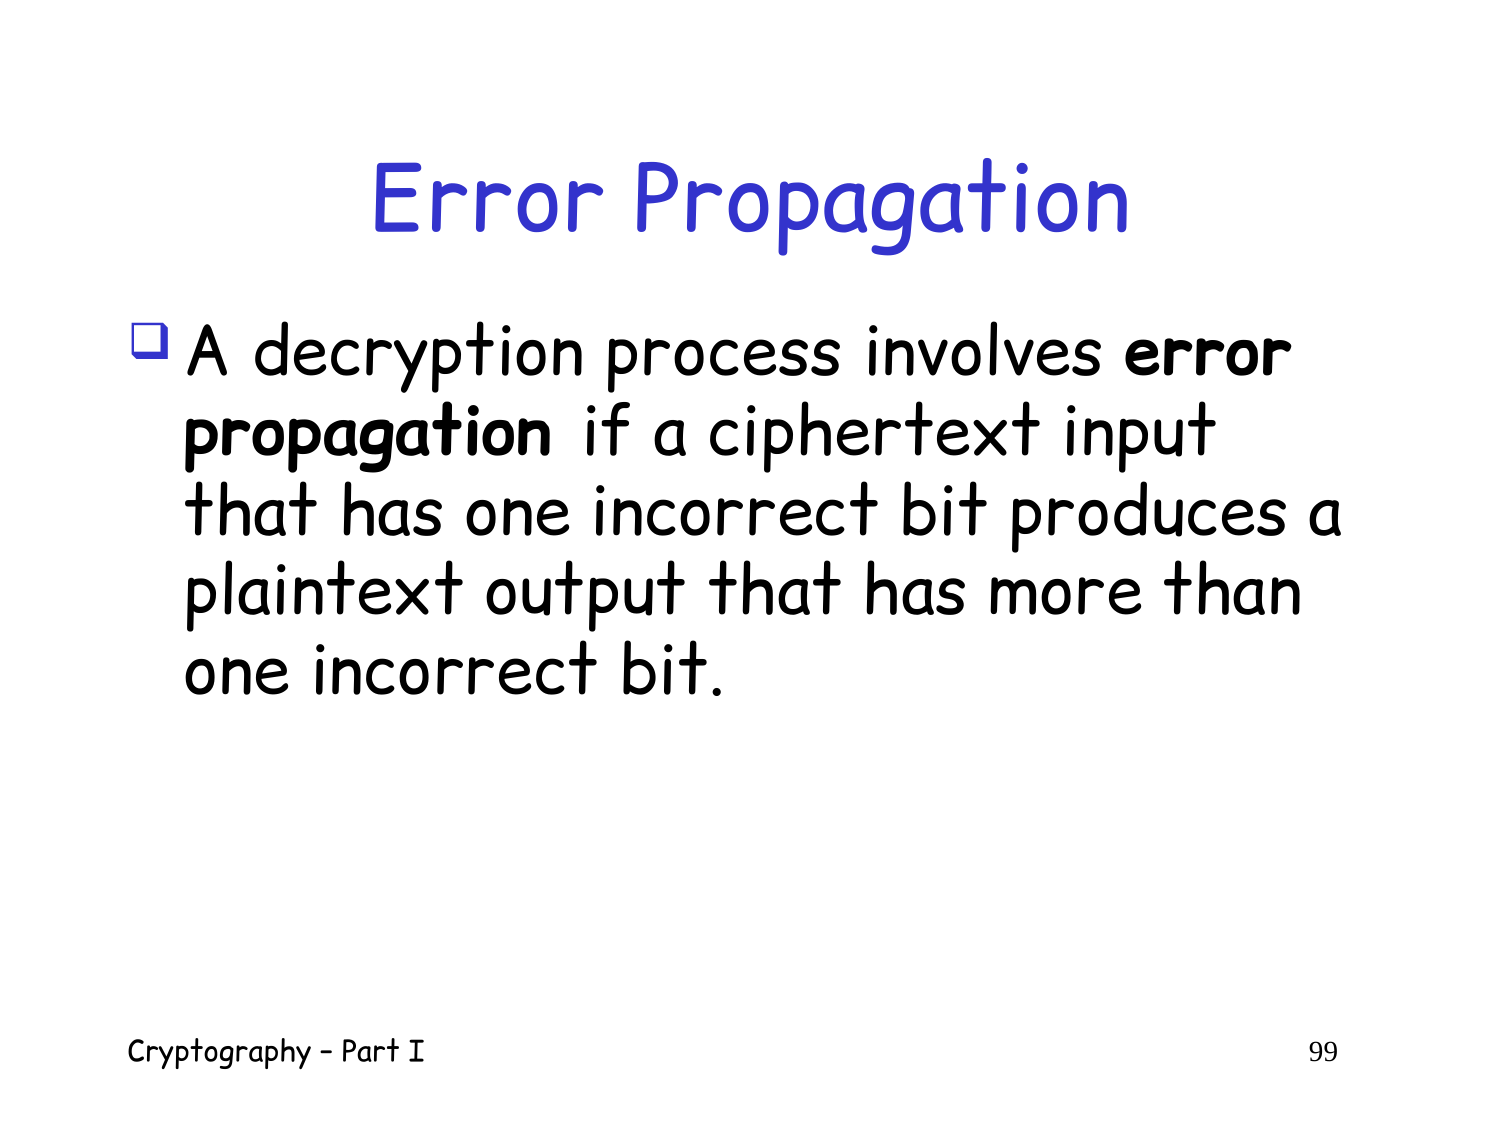

# Error Propagation
A decryption process involves error propagation if a ciphertext input that has one incorrect bit produces a plaintext output that has more than one incorrect bit.
Cryptography – Part I                                                                                                     99